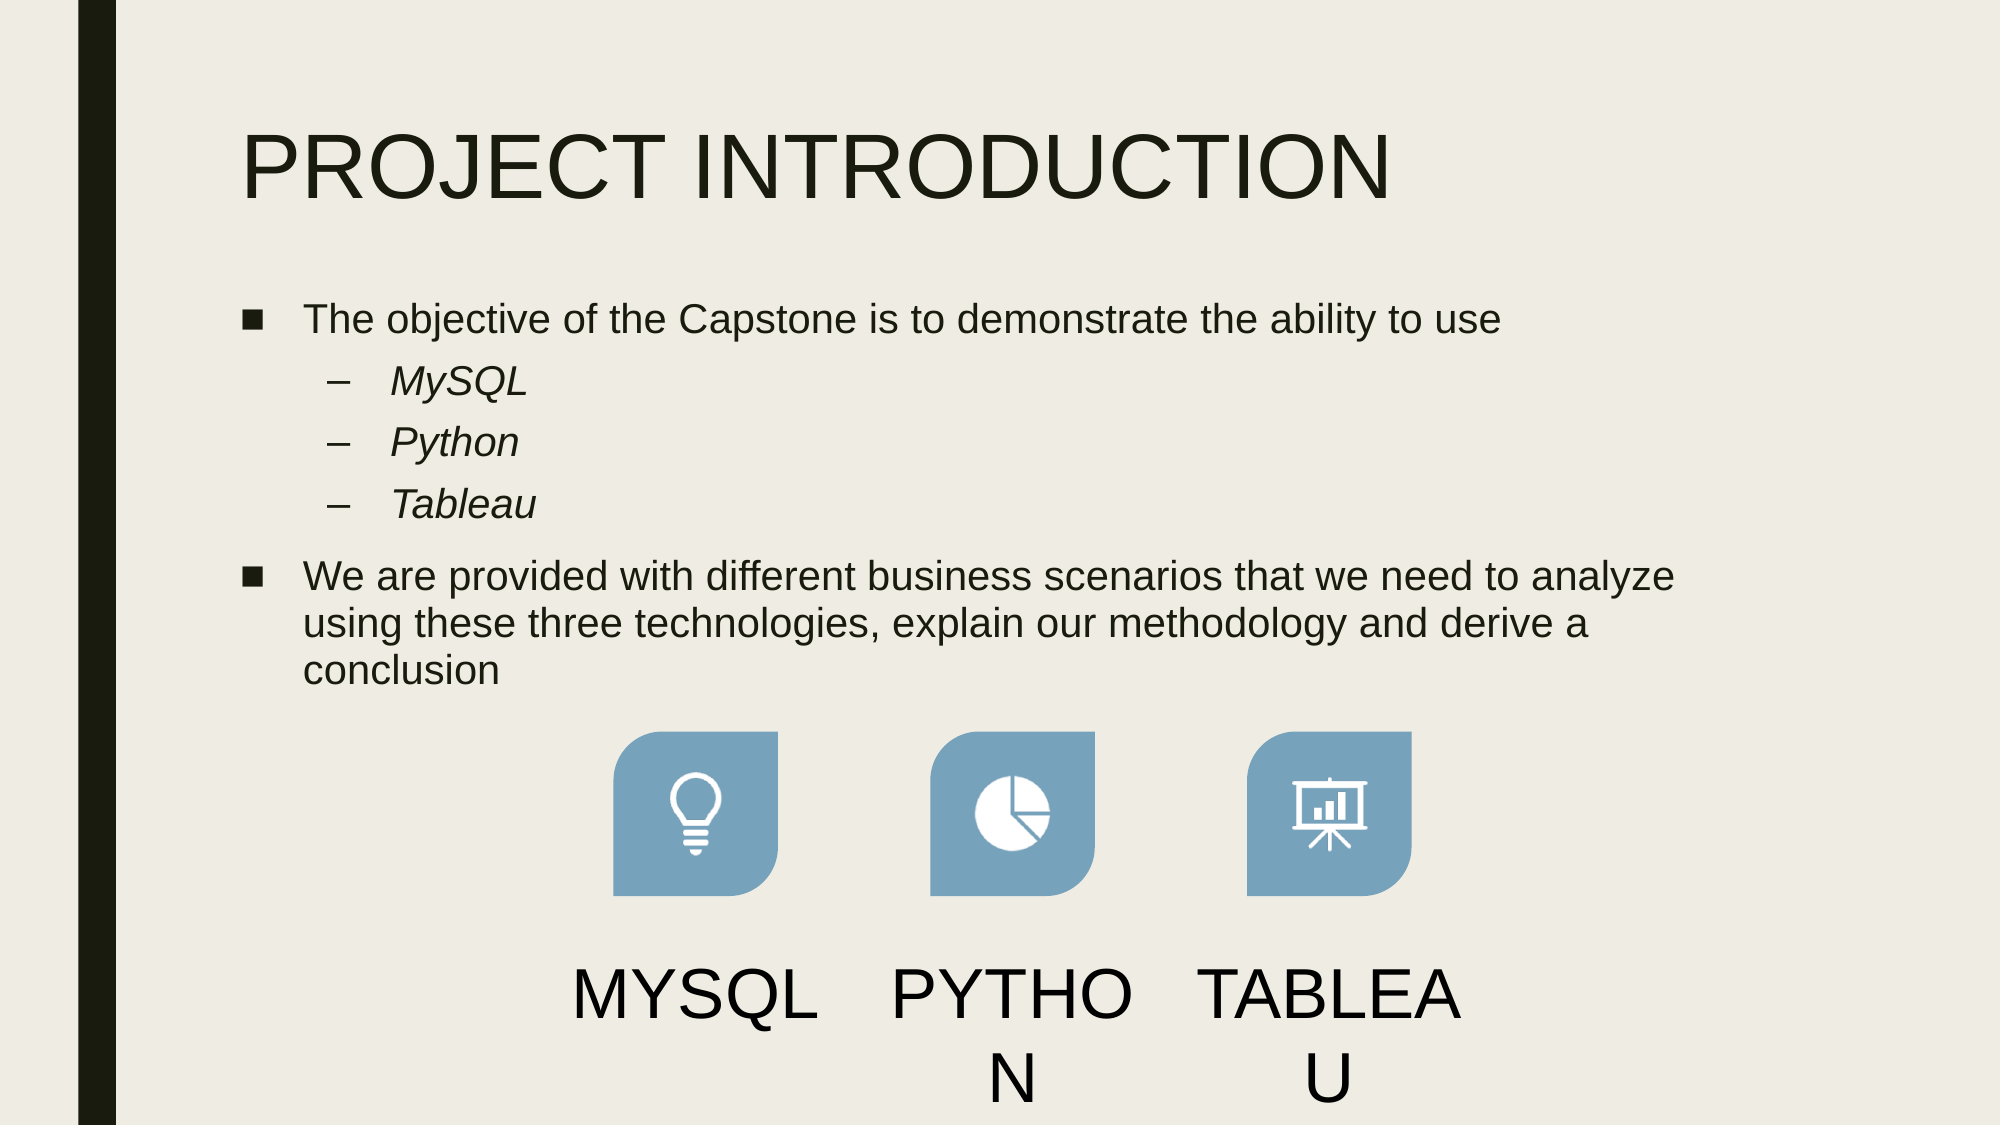

# PROJECT INTRODUCTION
The objective of the Capstone is to demonstrate the ability to use
MySQL
Python
Tableau
We are provided with different business scenarios that we need to analyze using these three technologies, explain our methodology and derive a conclusion
MySQL
python
tableau